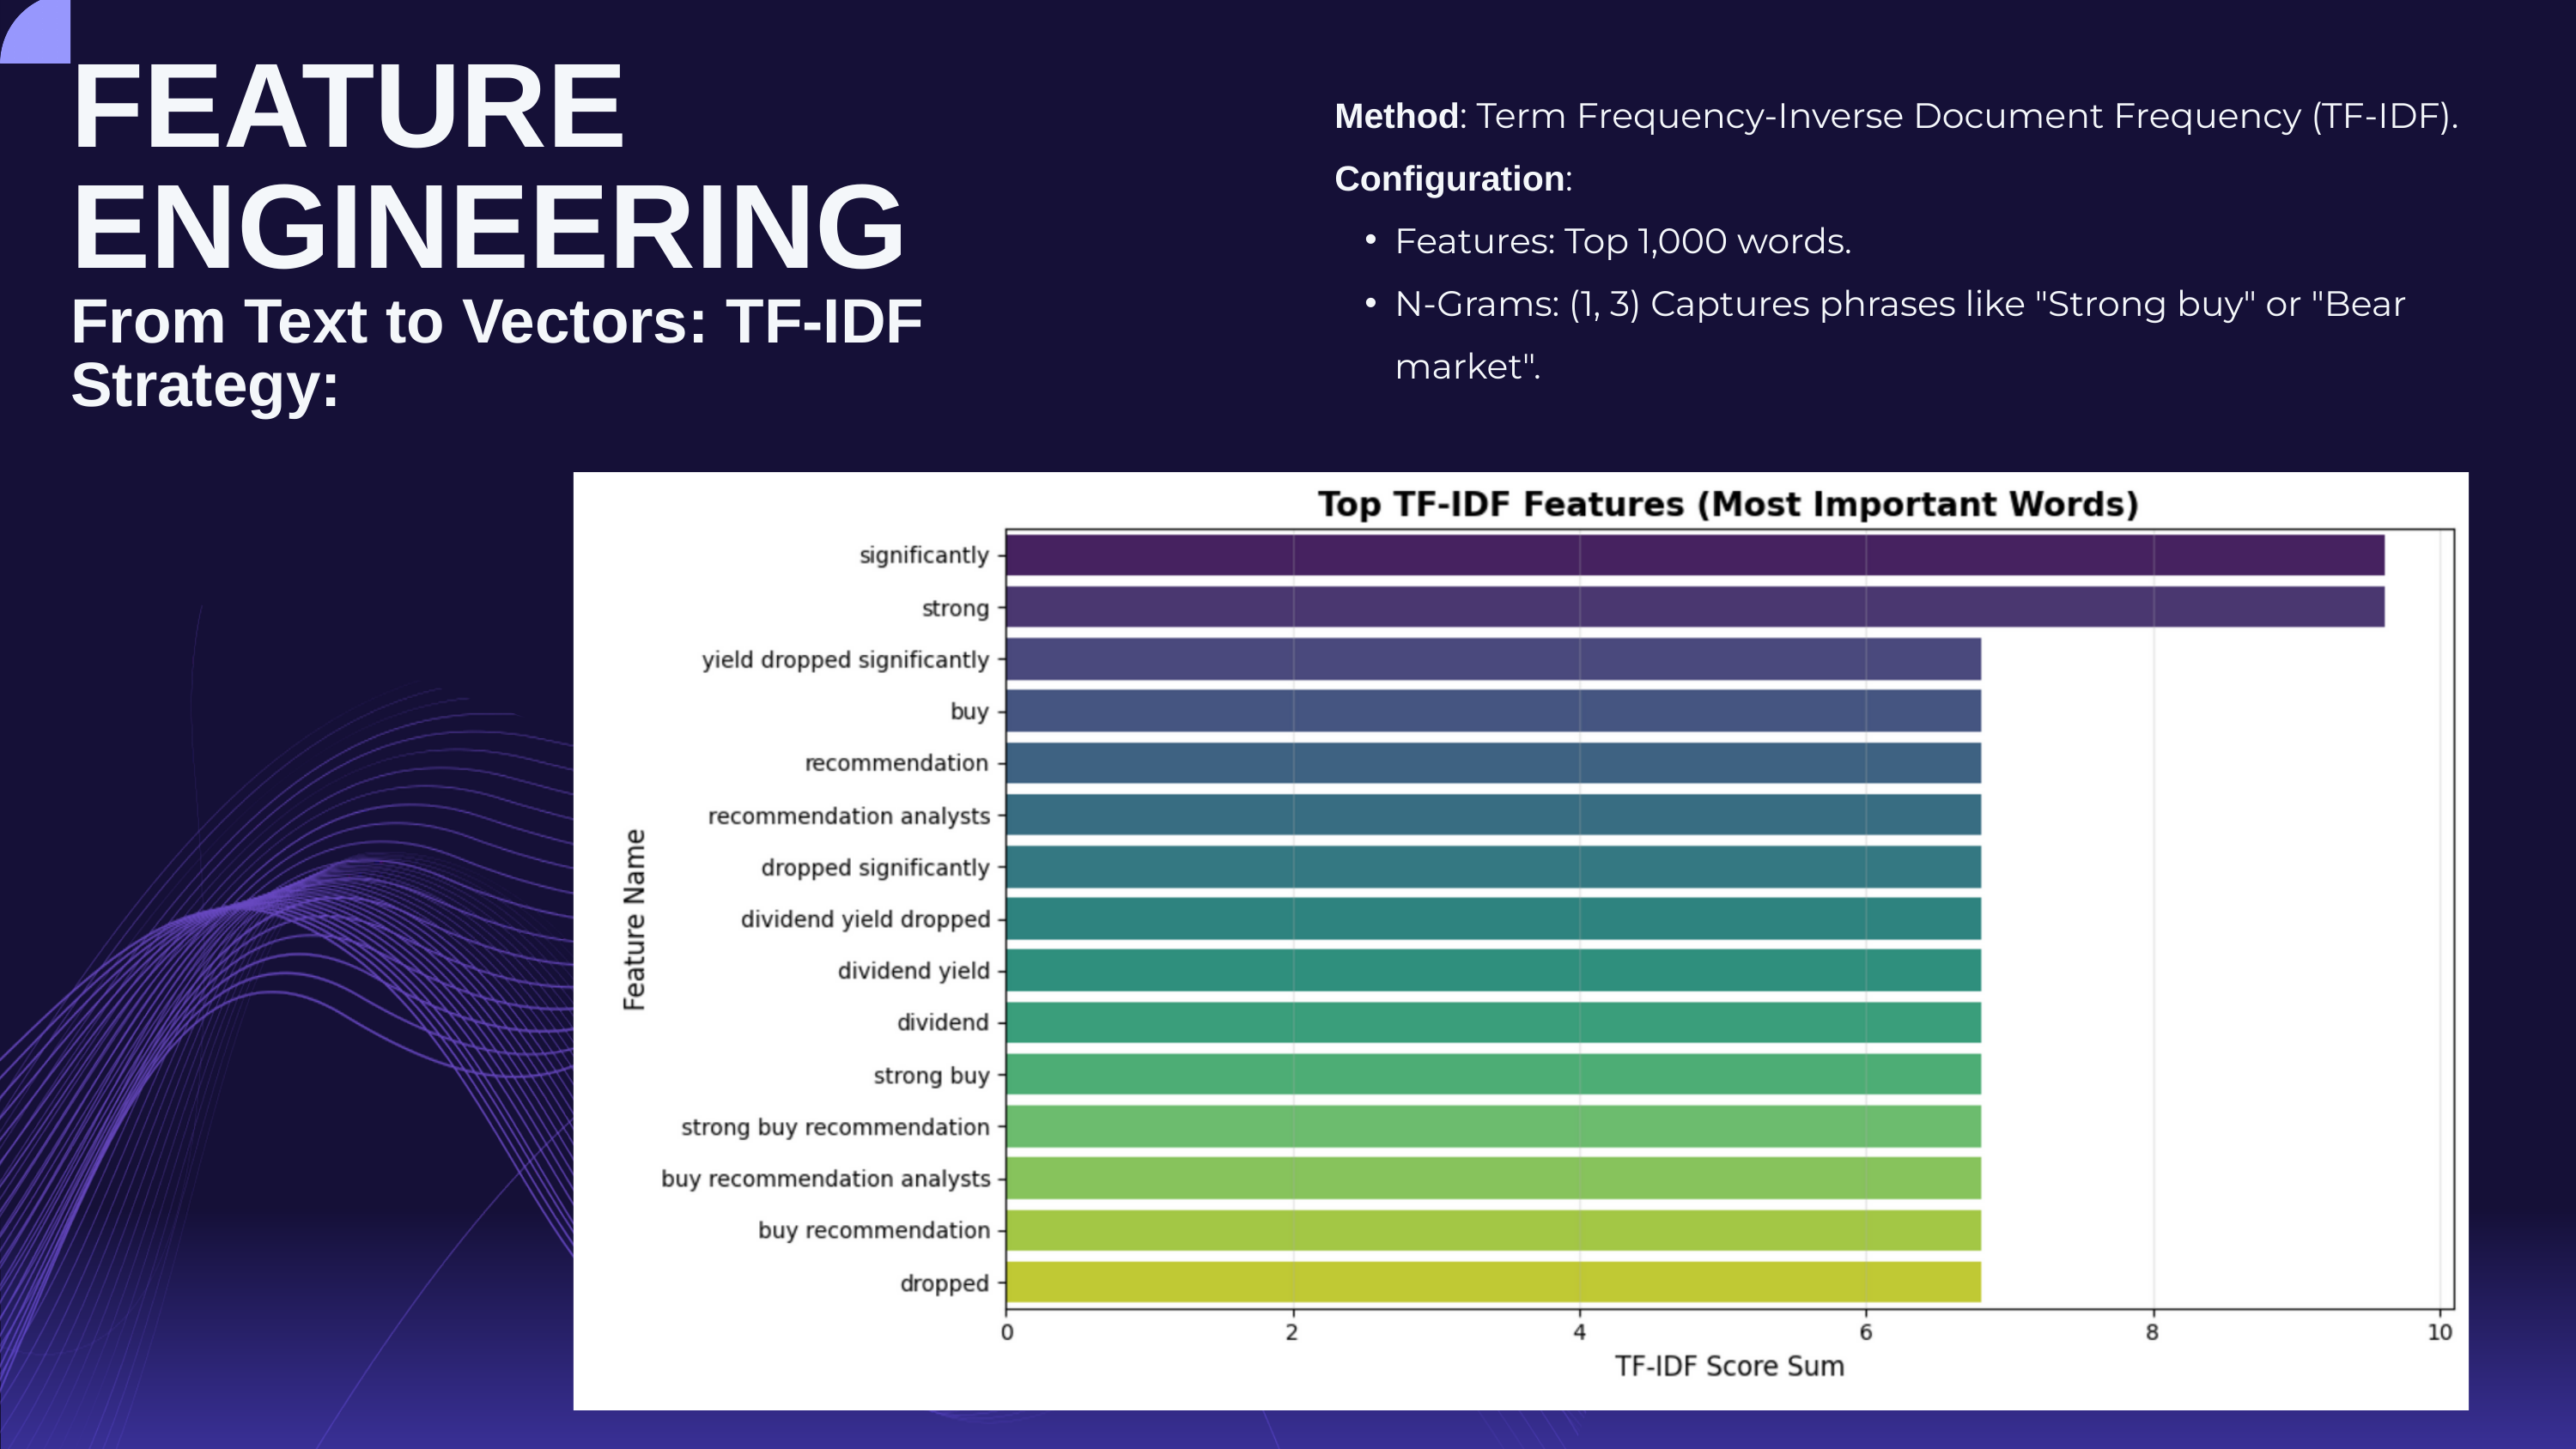

FEATURE ENGINEERING
From Text to Vectors: TF-IDF Strategy:

Method: Term Frequency-Inverse Document Frequency (TF-IDF).
Configuration:
Features: Top 1,000 words.
N-Grams: (1, 3) Captures phrases like "Strong buy" or "Bear market".